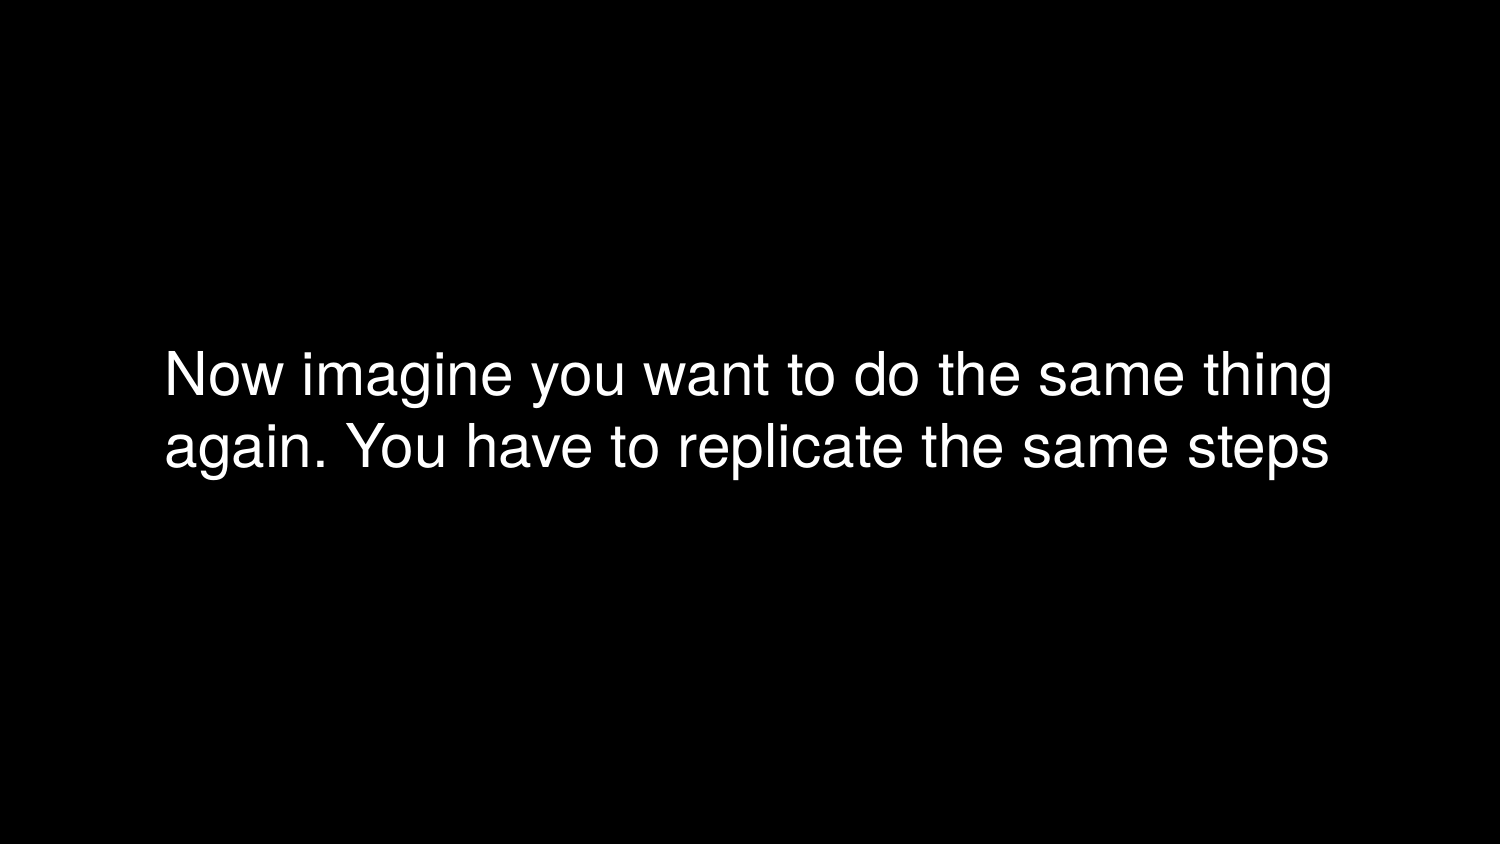

Now imagine you want to do the same thing again. You have to replicate the same steps